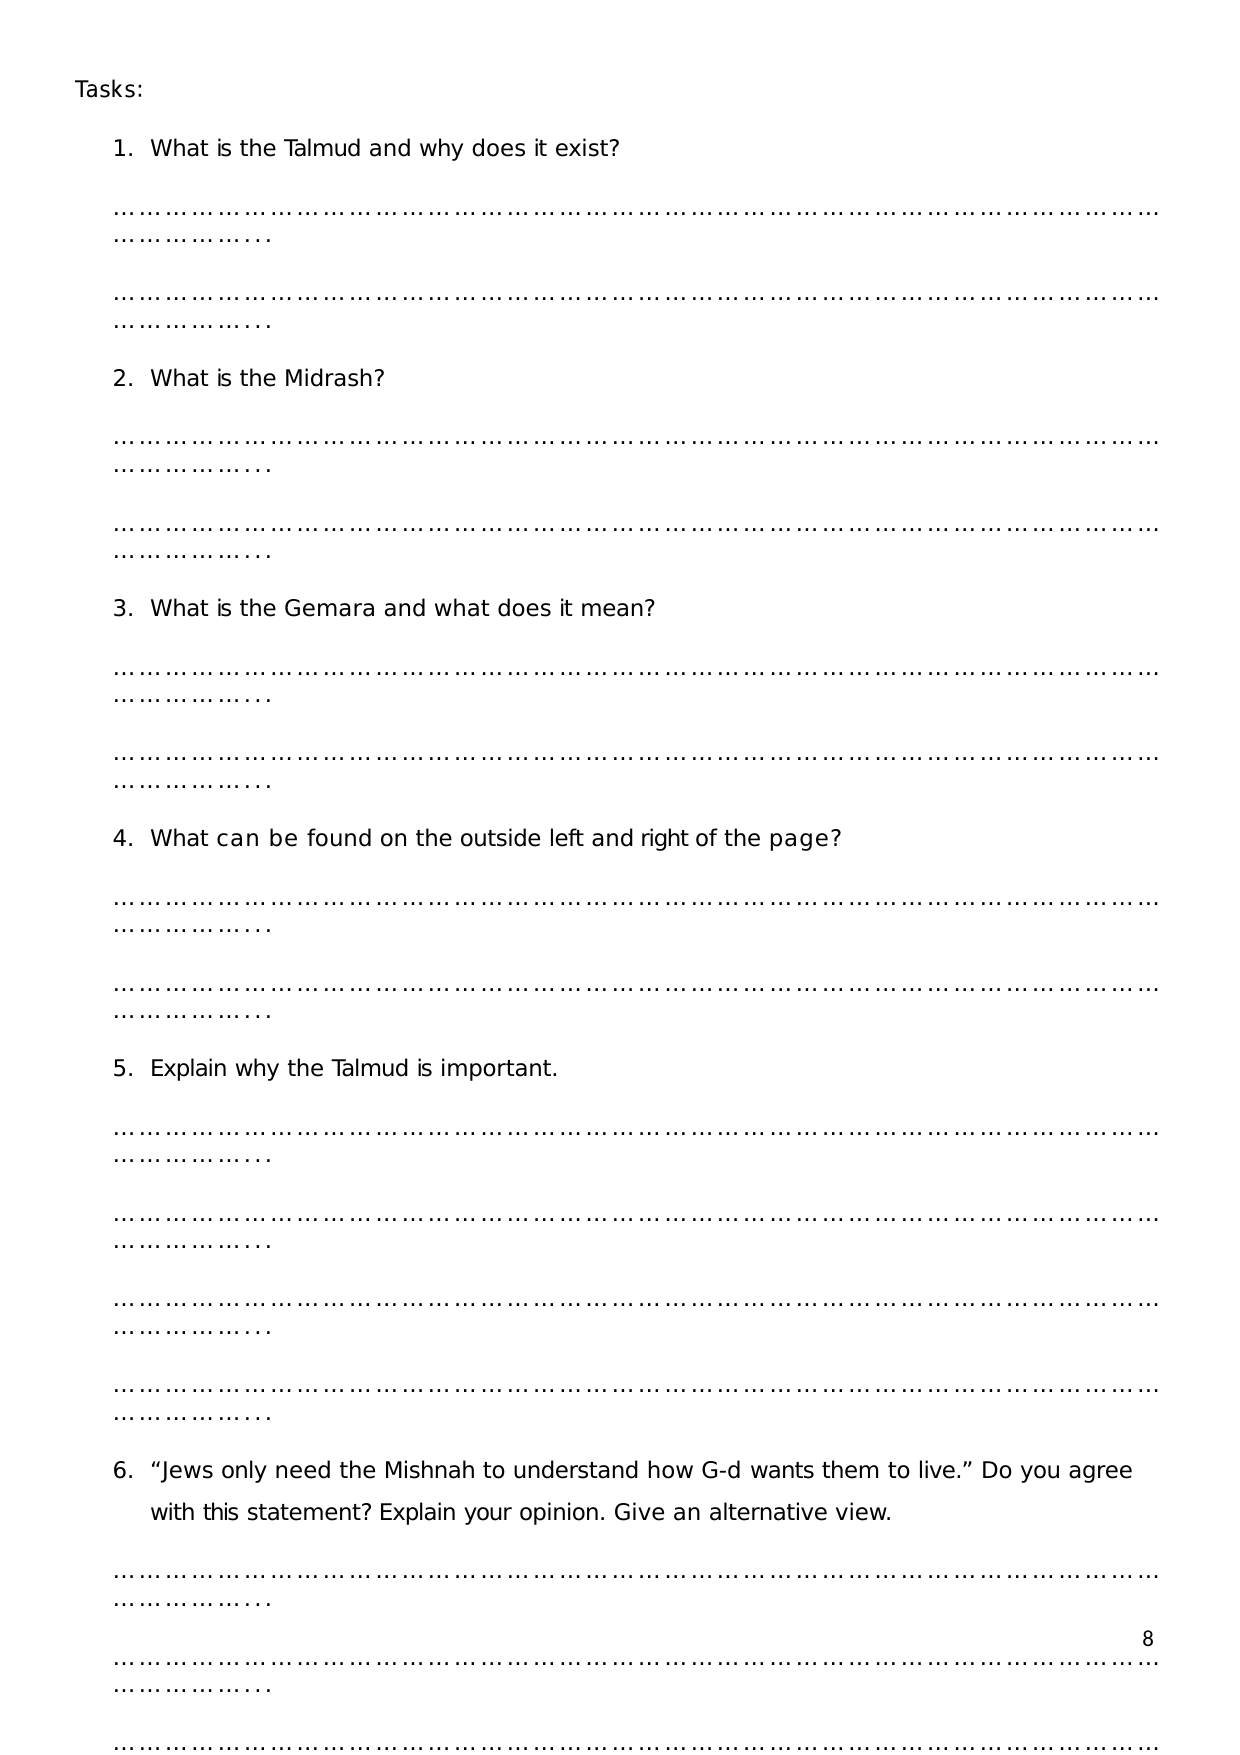

Tasks:

What is the Talmud and why does it exist?

………………………………………………………………………………………………………………………...

………………………………………………………………………………………………………………………...

What is the Midrash?

………………………………………………………………………………………………………………………...

………………………………………………………………………………………………………………………...

What is the Gemara and what does it mean?

………………………………………………………………………………………………………………………...

………………………………………………………………………………………………………………………...

What can be found on the outside left and right of the page?

………………………………………………………………………………………………………………………...

………………………………………………………………………………………………………………………...

Explain why the Talmud is important.

………………………………………………………………………………………………………………………...

………………………………………………………………………………………………………………………...

………………………………………………………………………………………………………………………...

………………………………………………………………………………………………………………………...

“Jews only need the Mishnah to understand how G-d wants them to live.” Do you agree
with this statement? Explain your opinion. Give an alternative view.

………………………………………………………………………………………………………………………...

………………………………………………………………………………………………………………………...

………………………………………………………………………………………………………………………...

………………………………………………………………………………………………………………………...

………………………………………………………………………………………………………………………...

………………………………………………………………………………………………………………………...

………………………………………………………………………………………………………………………...
8